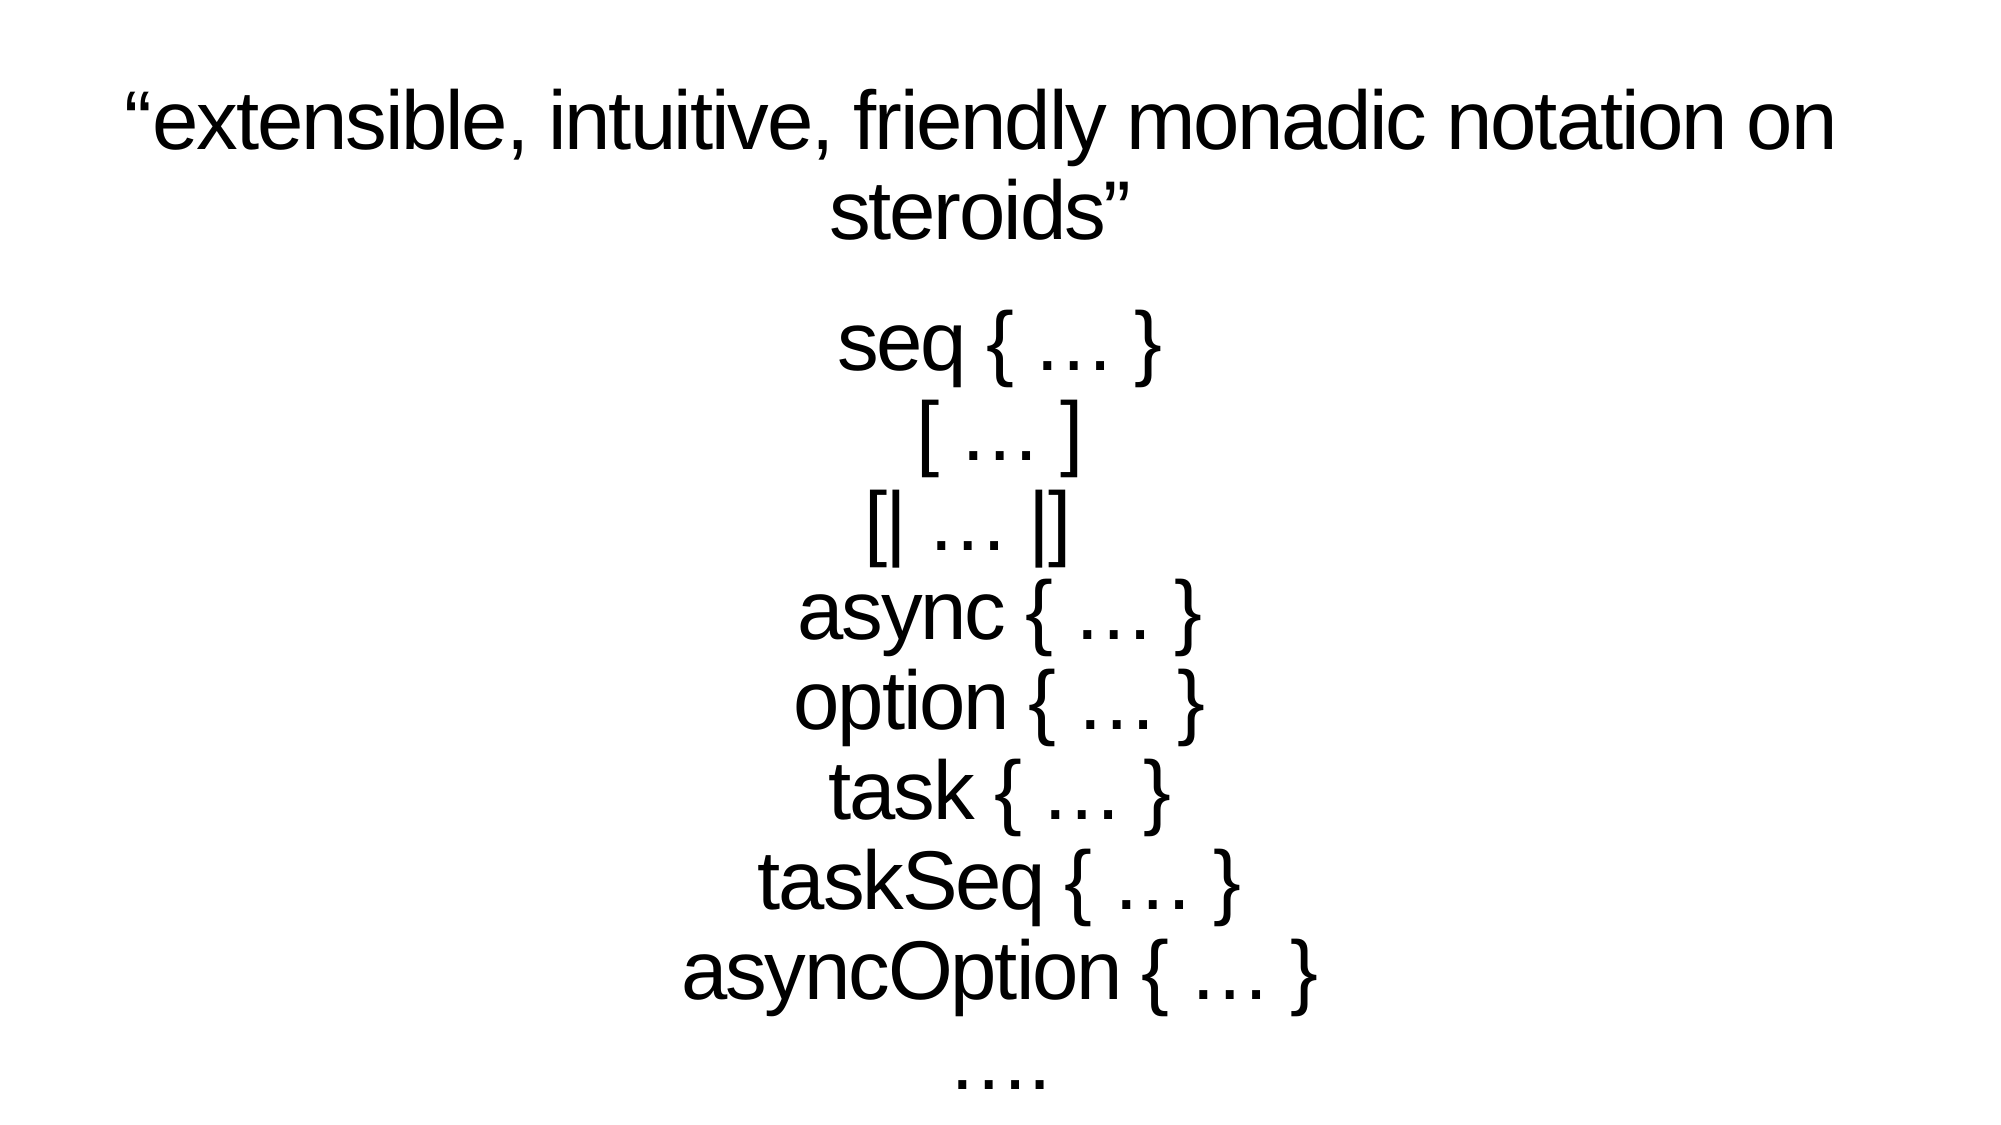

“extensible, intuitive, friendly monadic notation on steroids”
# seq { … } [ … ] [| … |] async { … } option { … } task { … } taskSeq { … } asyncOption { … } ….